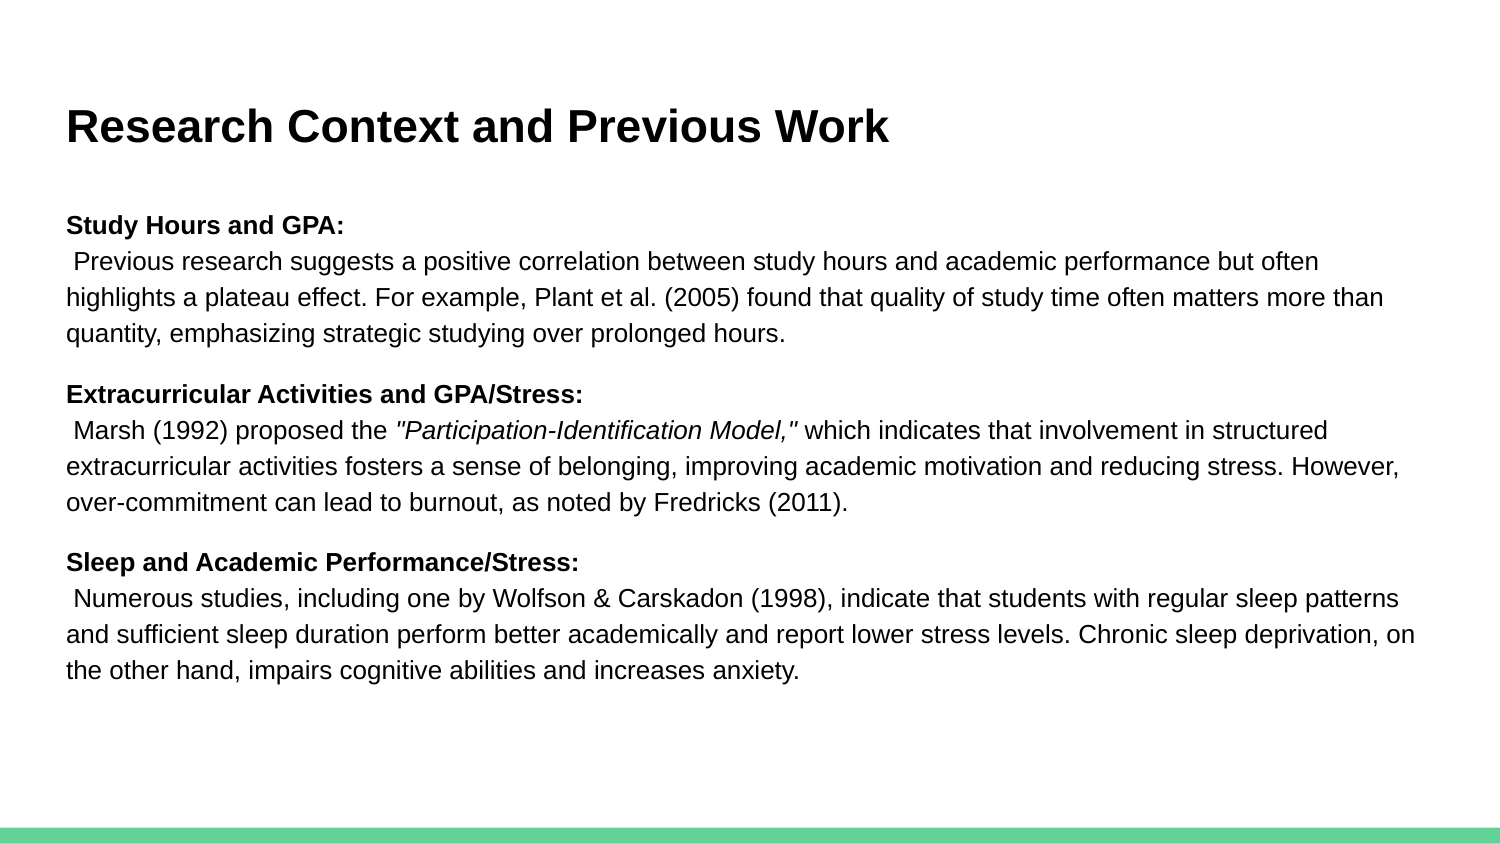

# Research Context and Previous Work
Study Hours and GPA:
 Previous research suggests a positive correlation between study hours and academic performance but often highlights a plateau effect. For example, Plant et al. (2005) found that quality of study time often matters more than quantity, emphasizing strategic studying over prolonged hours.
Extracurricular Activities and GPA/Stress:
 Marsh (1992) proposed the "Participation-Identification Model," which indicates that involvement in structured extracurricular activities fosters a sense of belonging, improving academic motivation and reducing stress. However, over-commitment can lead to burnout, as noted by Fredricks (2011).
Sleep and Academic Performance/Stress:
 Numerous studies, including one by Wolfson & Carskadon (1998), indicate that students with regular sleep patterns and sufficient sleep duration perform better academically and report lower stress levels. Chronic sleep deprivation, on the other hand, impairs cognitive abilities and increases anxiety.